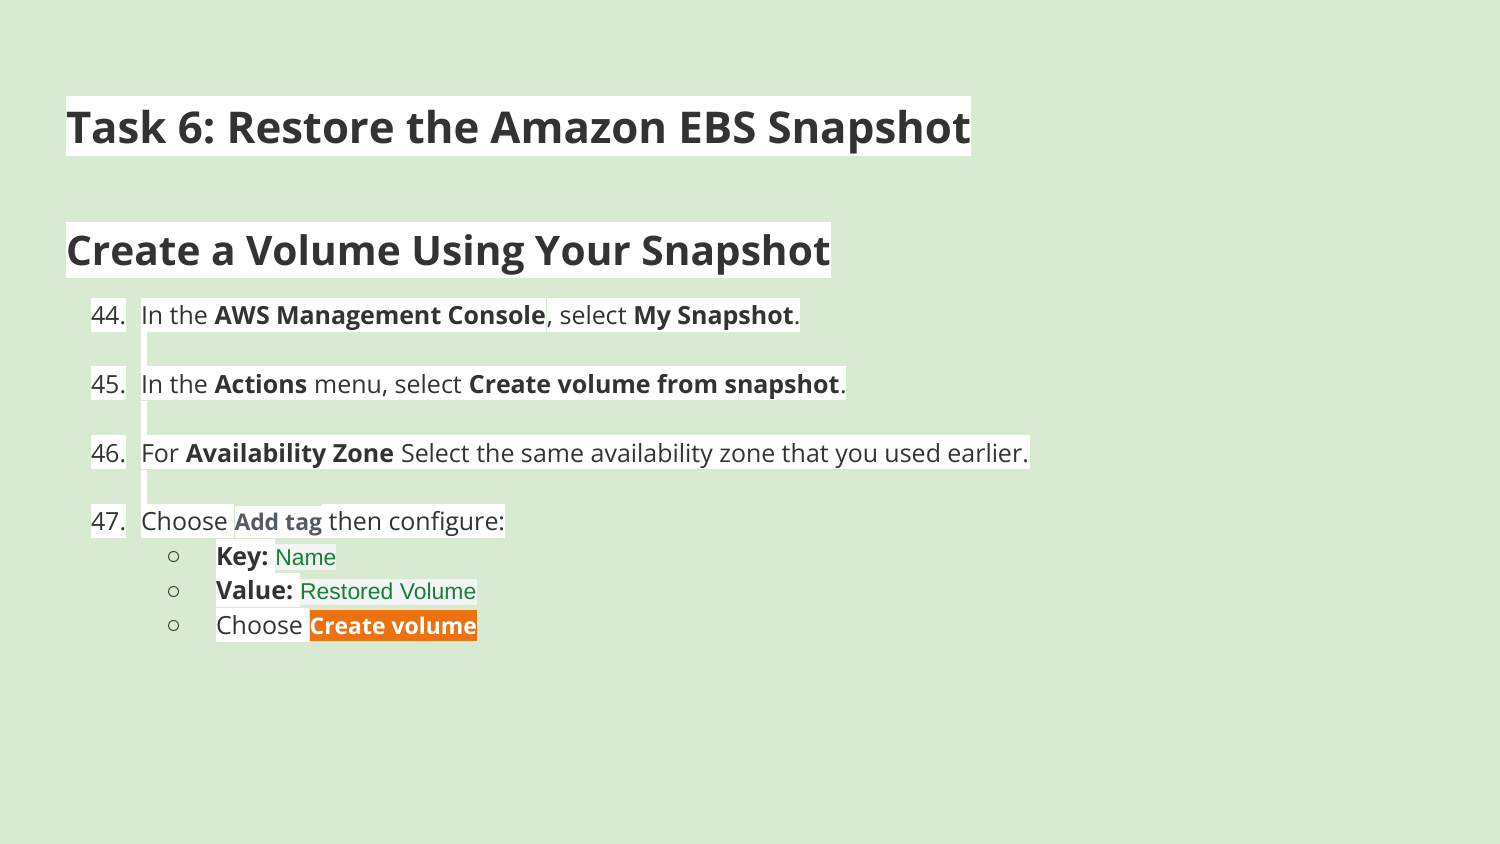

# Task 6: Restore the Amazon EBS Snapshot

Create a Volume Using Your Snapshot
In the AWS Management Console, select My Snapshot.
In the Actions menu, select Create volume from snapshot.
For Availability Zone Select the same availability zone that you used earlier.
Choose Add tag then configure:
Key: Name
Value: Restored Volume
Choose Create volume